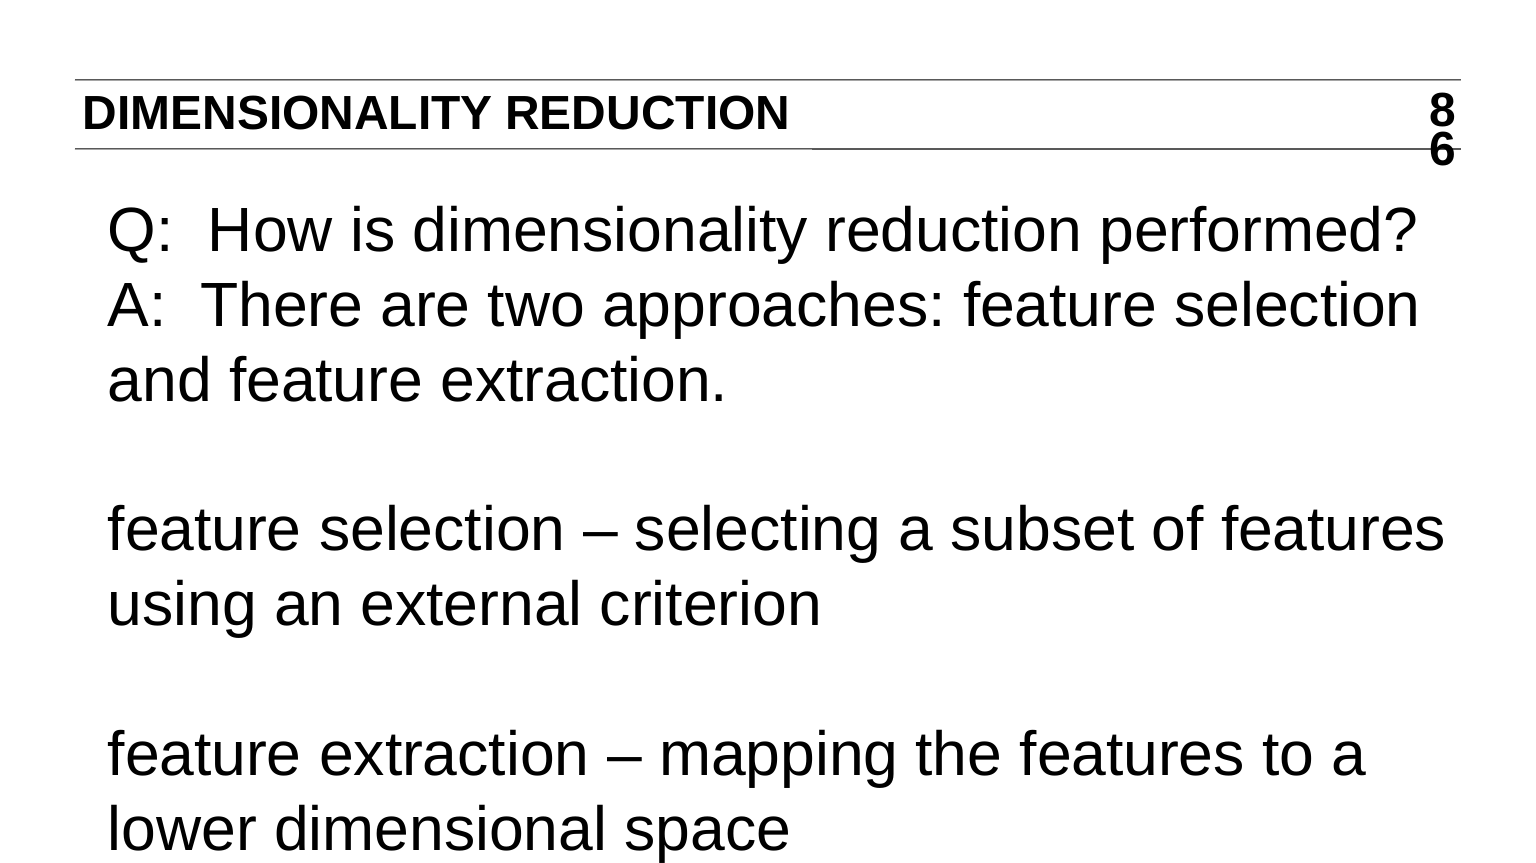

Dimensionality reduction
86
Q:  How is dimensionality reduction performed?
A:  There are two approaches: feature selection and feature extraction.

feature selection – selecting a subset of features using an external criterion

feature extraction – mapping the features to a lower dimensional space